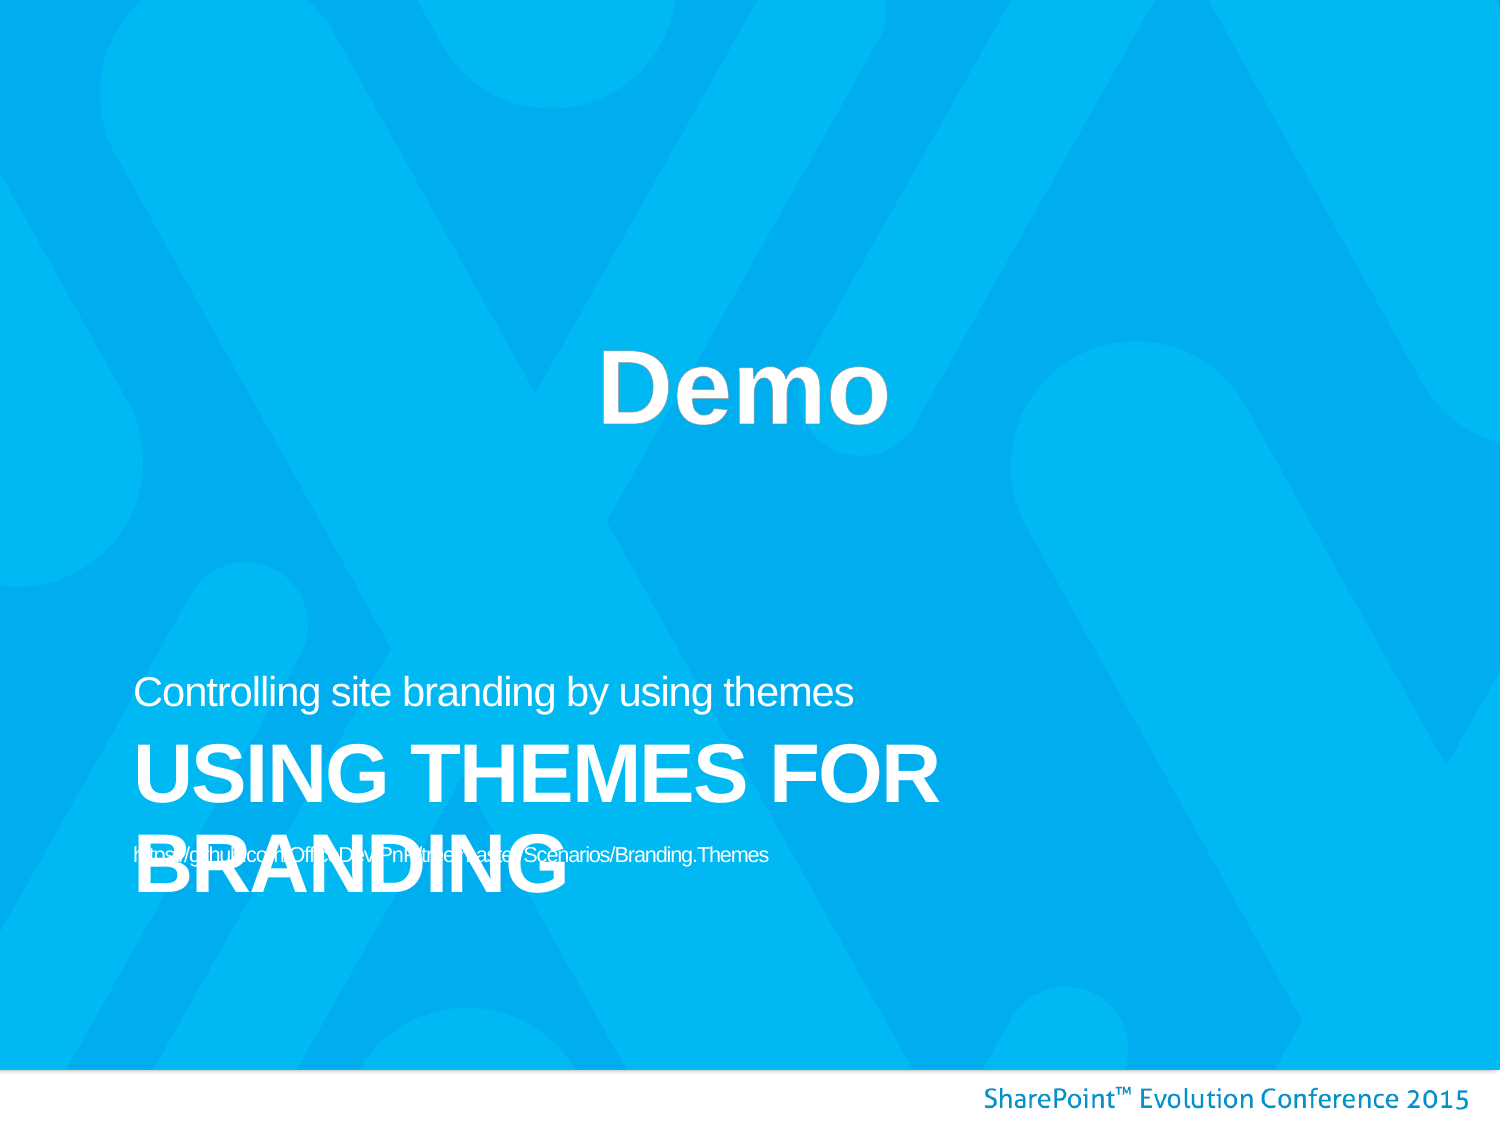

Controlling site branding by using themes
# Using themes for branding
https://github.com/OfficeDev/PnP/tree/master/Scenarios/Branding.Themes